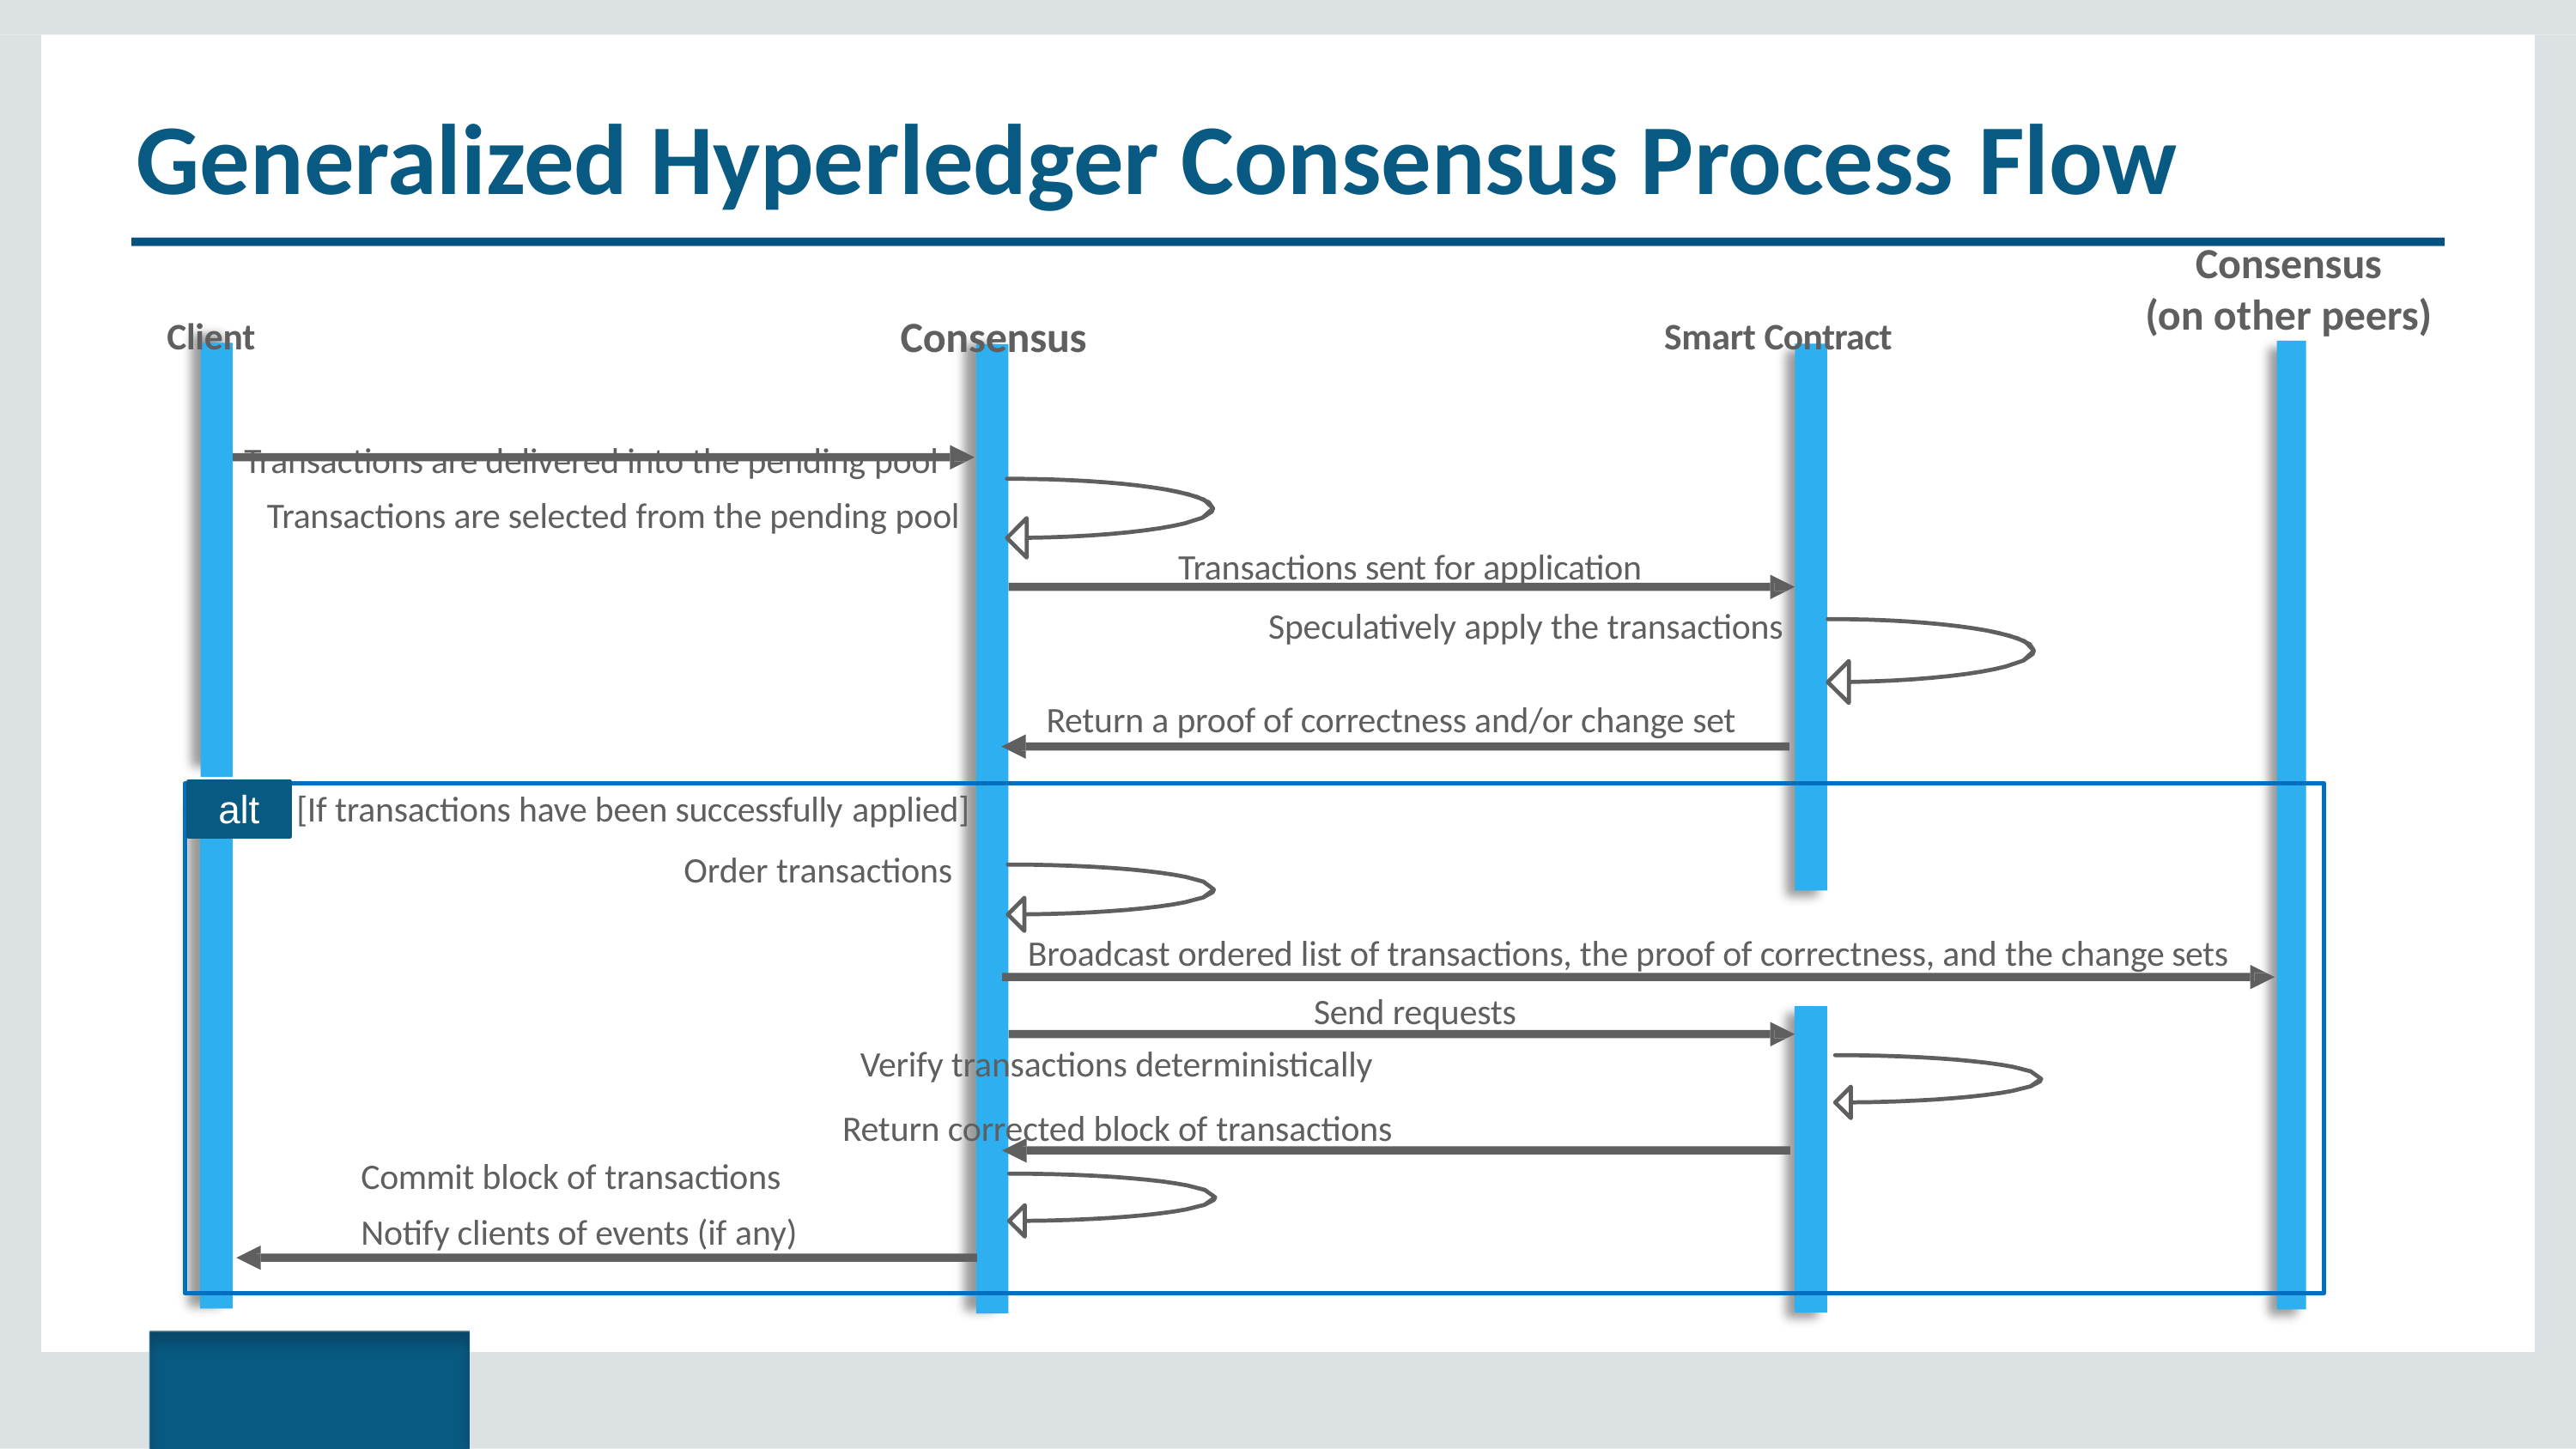

# Generalized Hyperledger Consensus Process Flow
Consensus

(on other peers)
Client	Consensus	Smart Contract

Transactions are delivered into the pending pool  Transactions are selected from the pending pool

Transactions sent for application  Speculatively apply the transactions

Return a proof of correctness and/or change set

alt

[If transactions have been successfully applied]

Order transactions
Broadcast ordered list of transactions, the proof of correctness, and the change sets  Send requests
Verify transactions deterministically
Return corrected block of transactions
Commit block of transactions
Notify clients of events (if any)